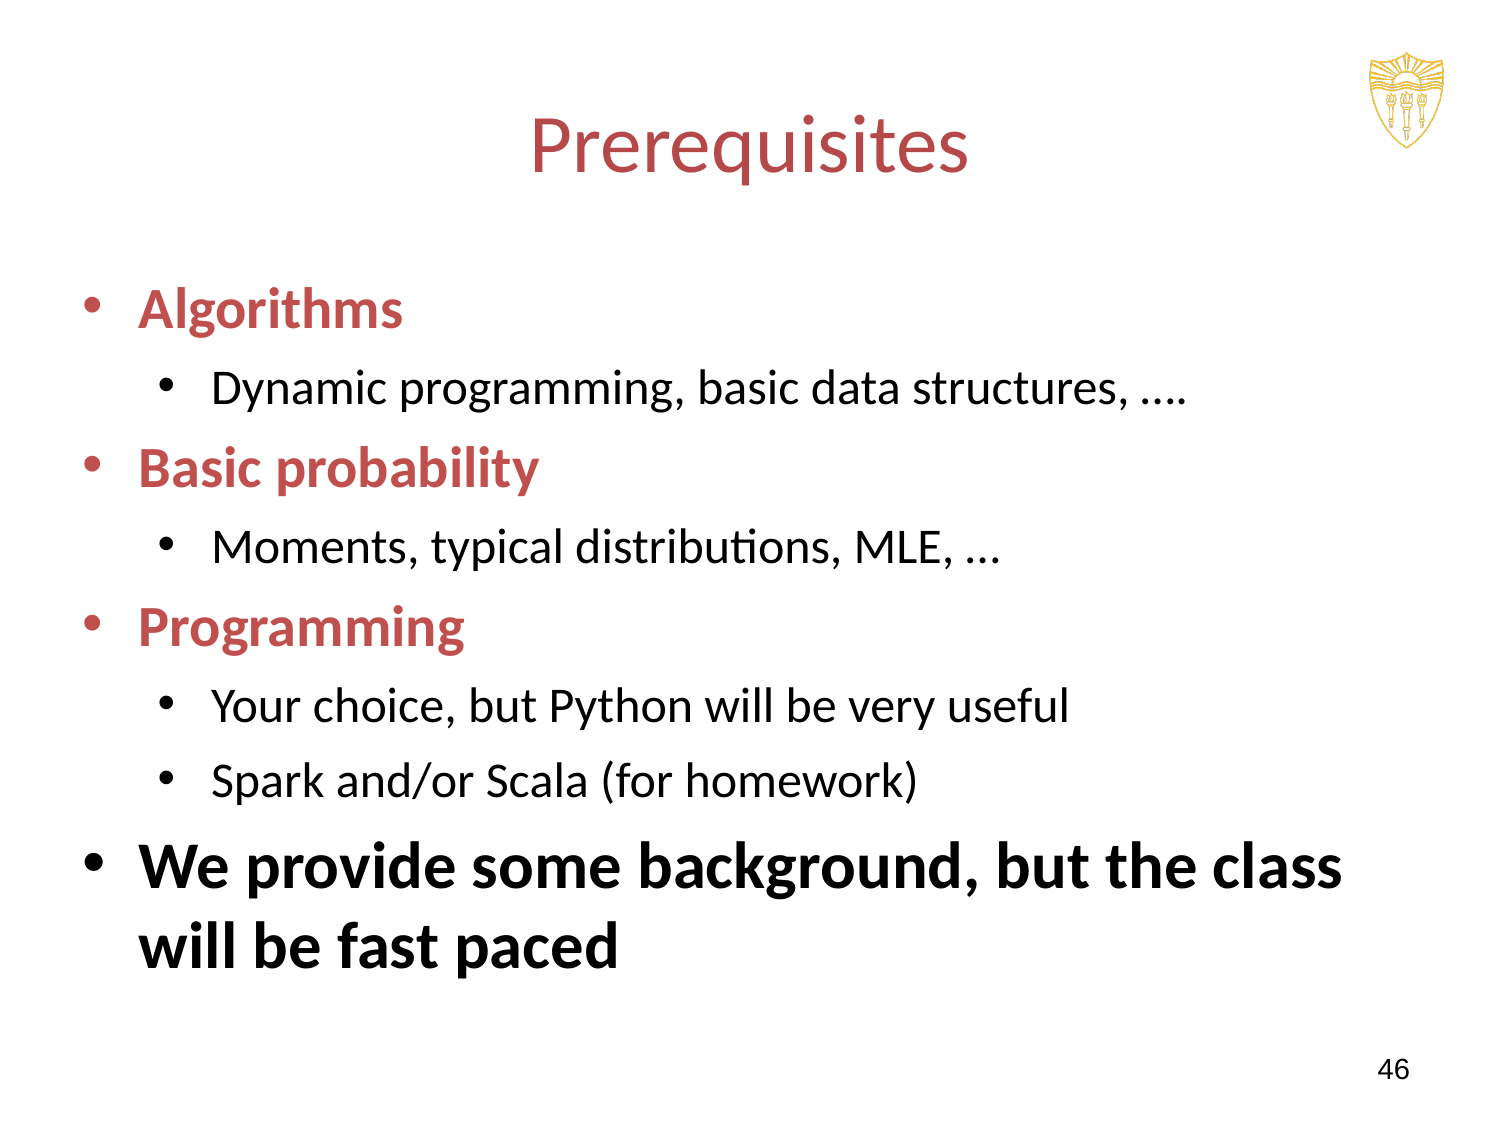

# Prerequisites
Algorithms
Dynamic programming, basic data structures, ….
Basic probability
Moments, typical distributions, MLE, …
Programming
Your choice, but Python will be very useful
Spark and/or Scala (for homework)
We provide some background, but the class will be fast paced
46